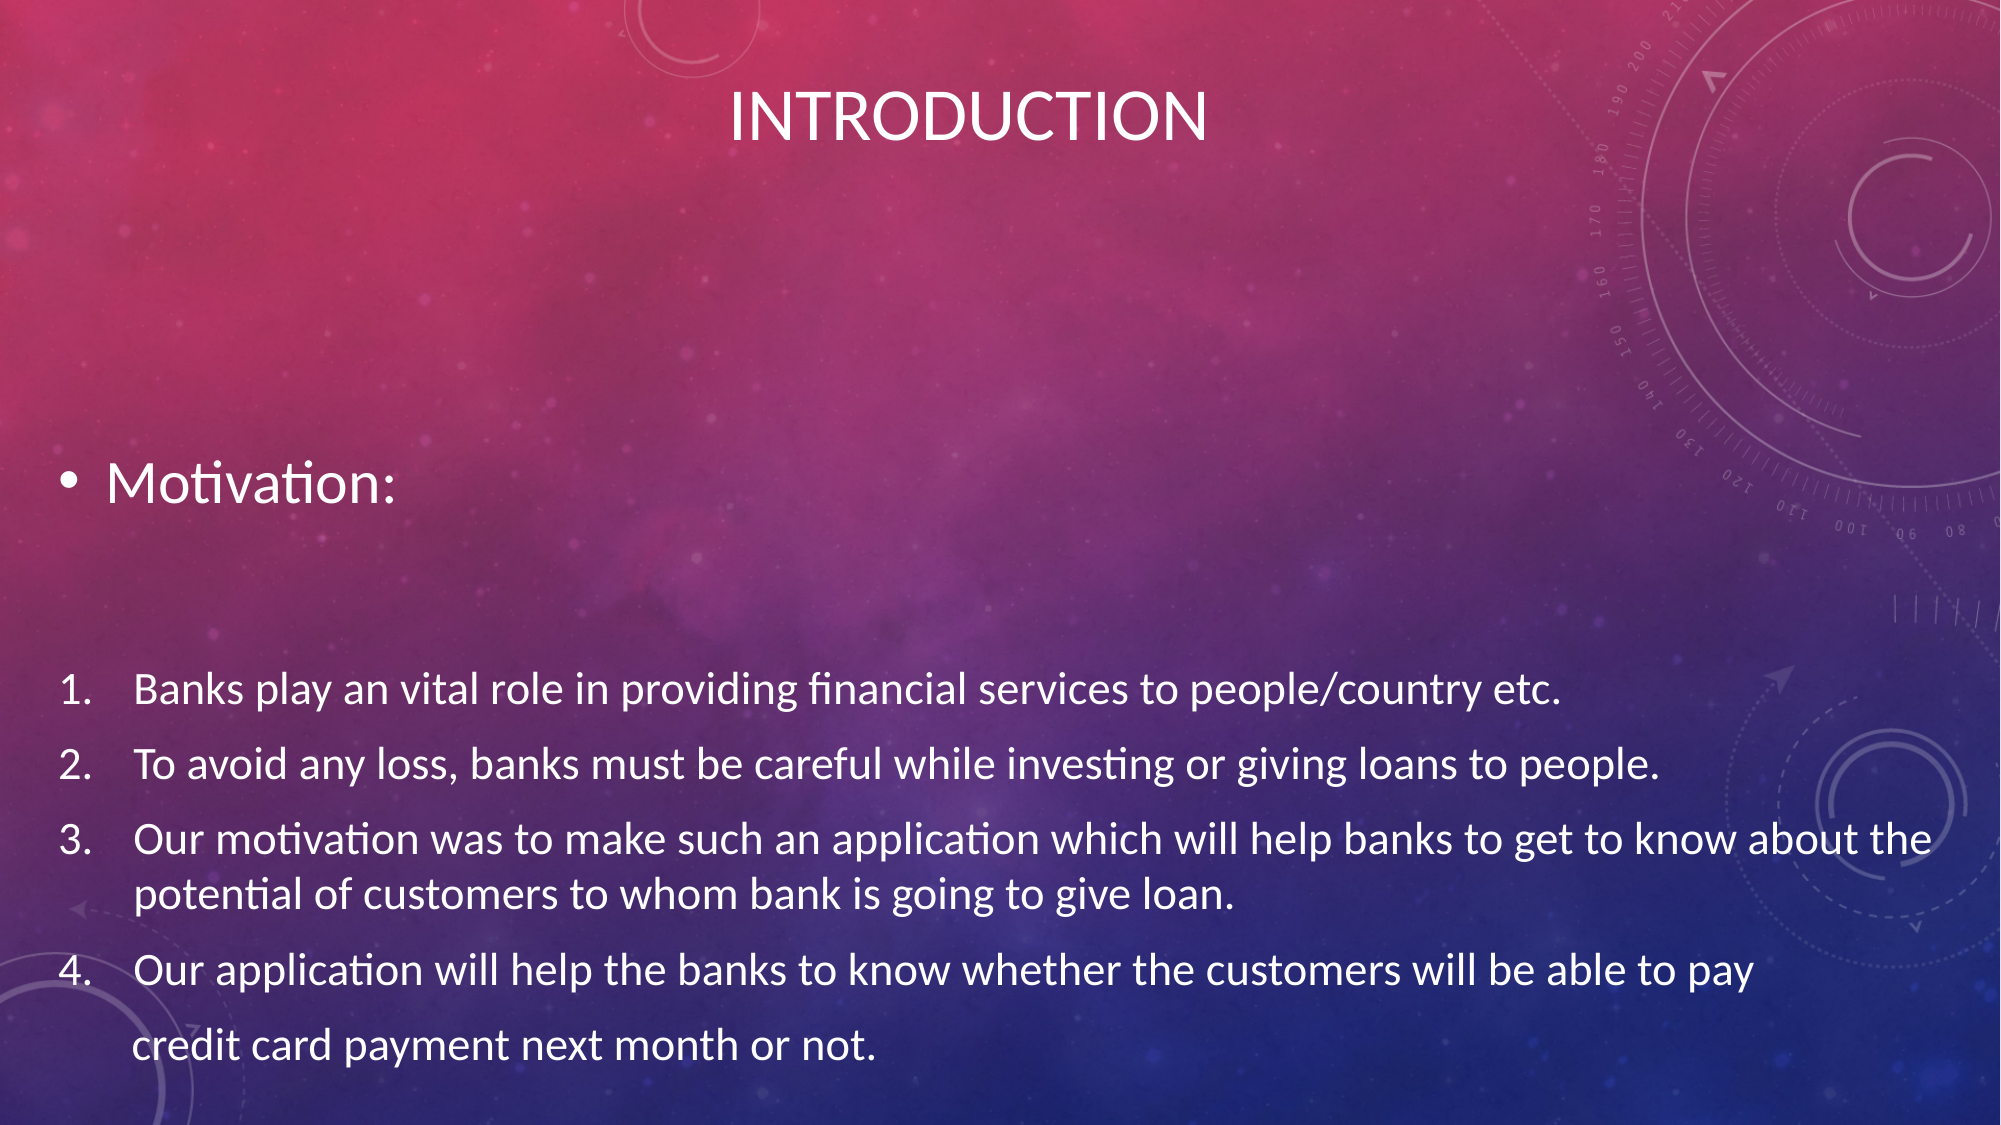

# introduction

Motivation:

Banks play an vital role in providing financial services to people/country etc.
To avoid any loss, banks must be careful while investing or giving loans to people.
Our motivation was to make such an application which will help banks to get to know about the potential of customers to whom bank is going to give loan.
Our application will help the banks to know whether the customers will be able to pay
       credit card payment next month or not.